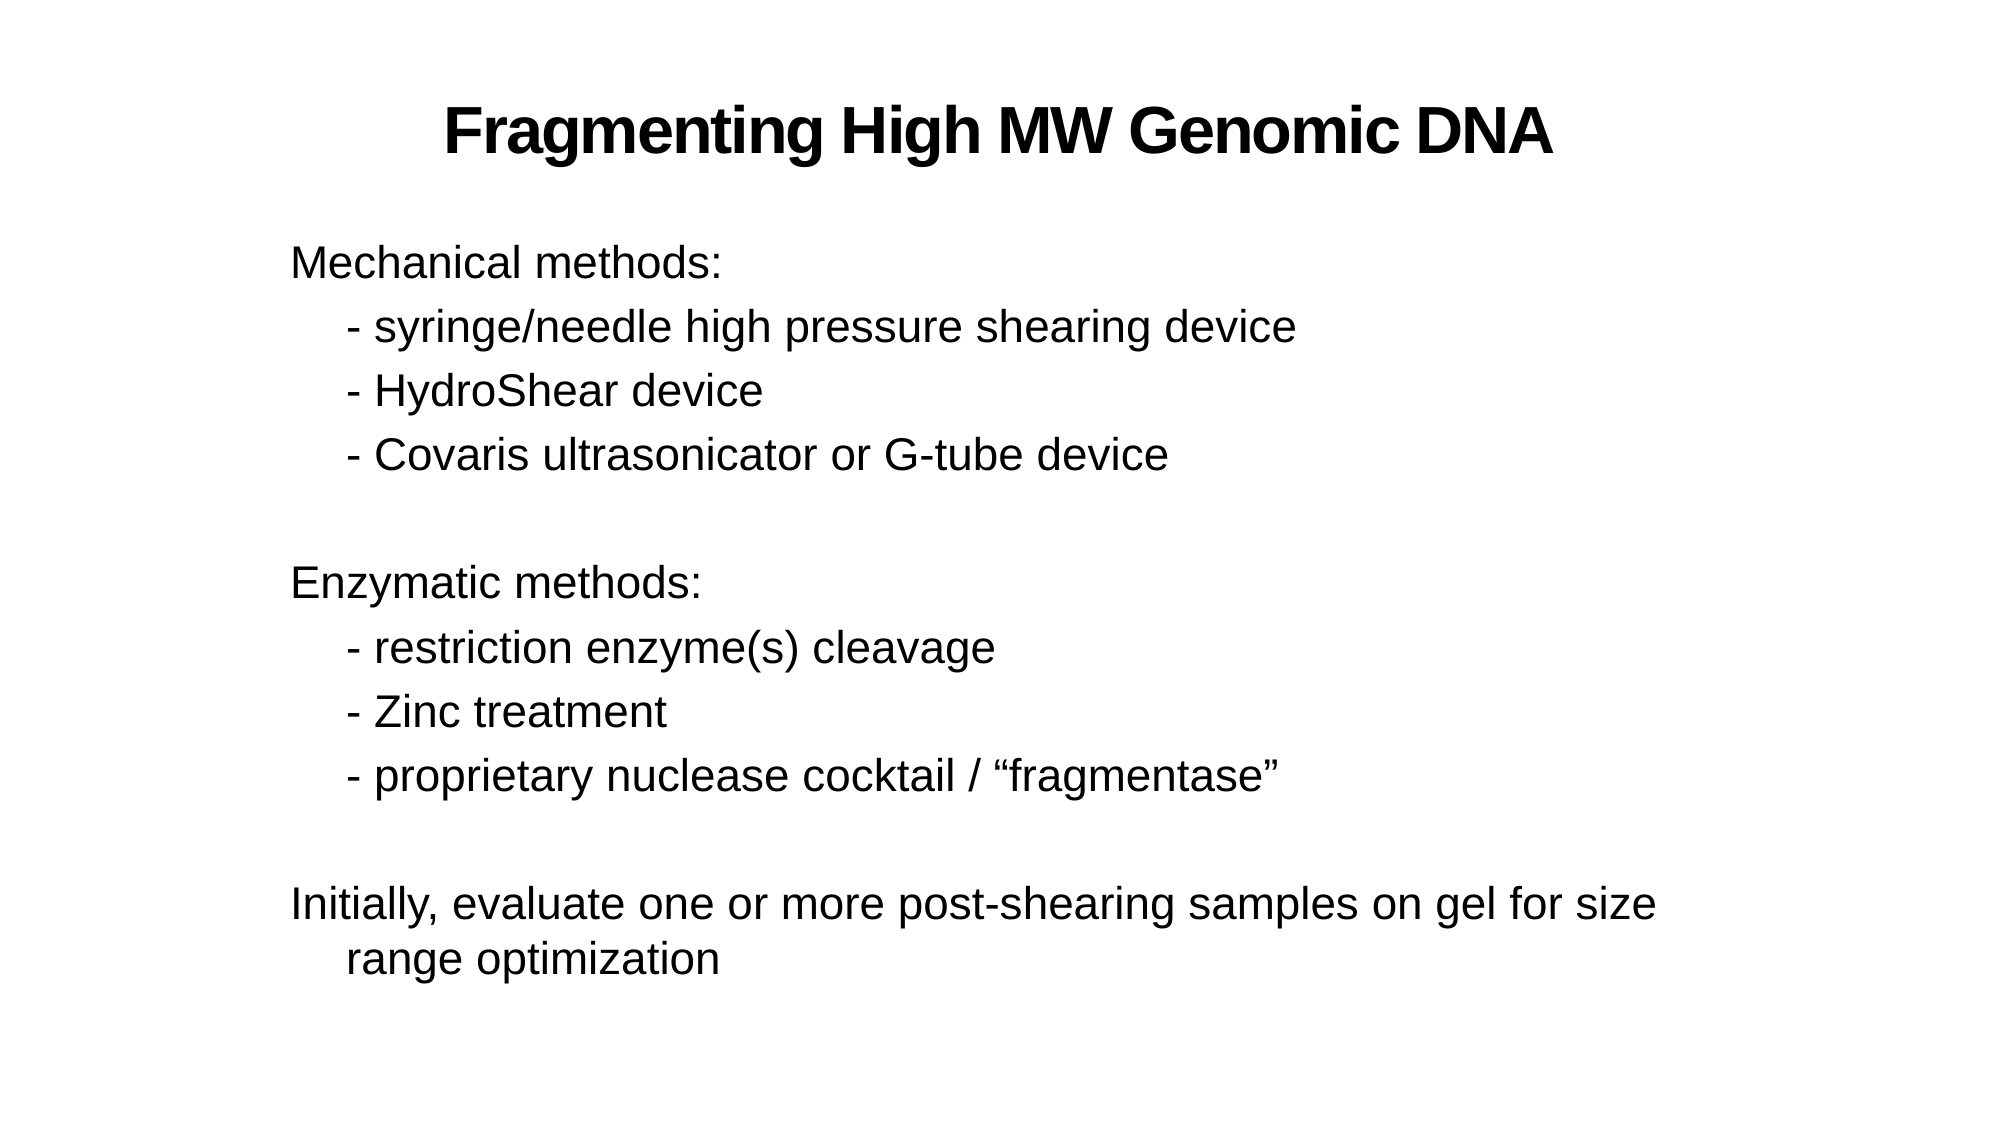

# Fragmenting High MW Genomic DNA
Mechanical methods:
	- syringe/needle high pressure shearing device
	- HydroShear device
	- Covaris ultrasonicator or G-tube device

Enzymatic methods:
	- restriction enzyme(s) cleavage
	- Zinc treatment
	- proprietary nuclease cocktail / “fragmentase”

Initially, evaluate one or more post-shearing samples on gel for size range optimization